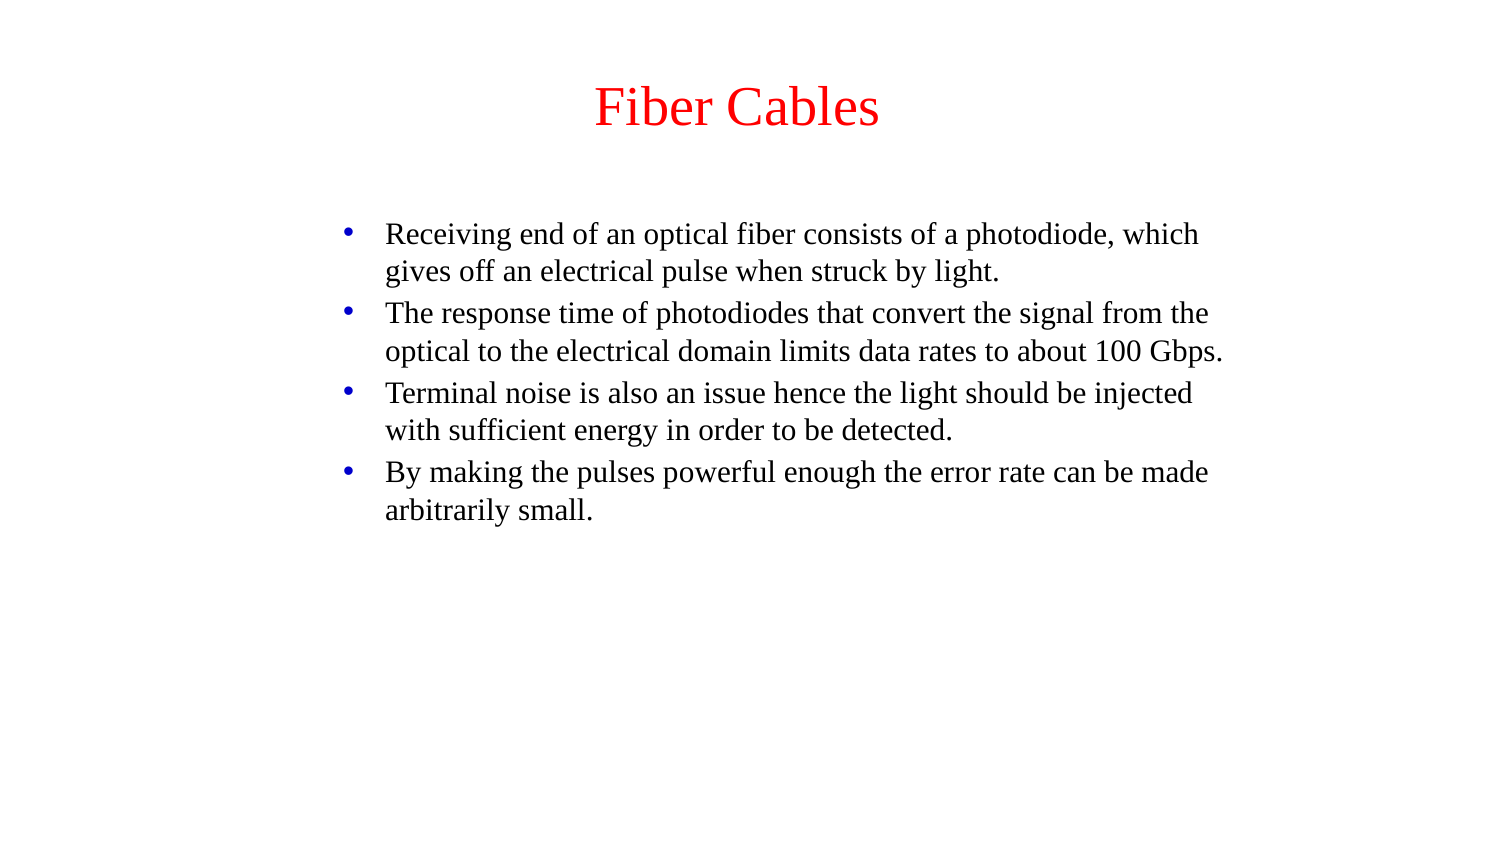

# Fiber Cables
Receiving end of an optical fiber consists of a photodiode, which gives off an electrical pulse when struck by light.
The response time of photodiodes that convert the signal from the optical to the electrical domain limits data rates to about 100 Gbps.
Terminal noise is also an issue hence the light should be injected with sufficient energy in order to be detected.
By making the pulses powerful enough the error rate can be made arbitrarily small.